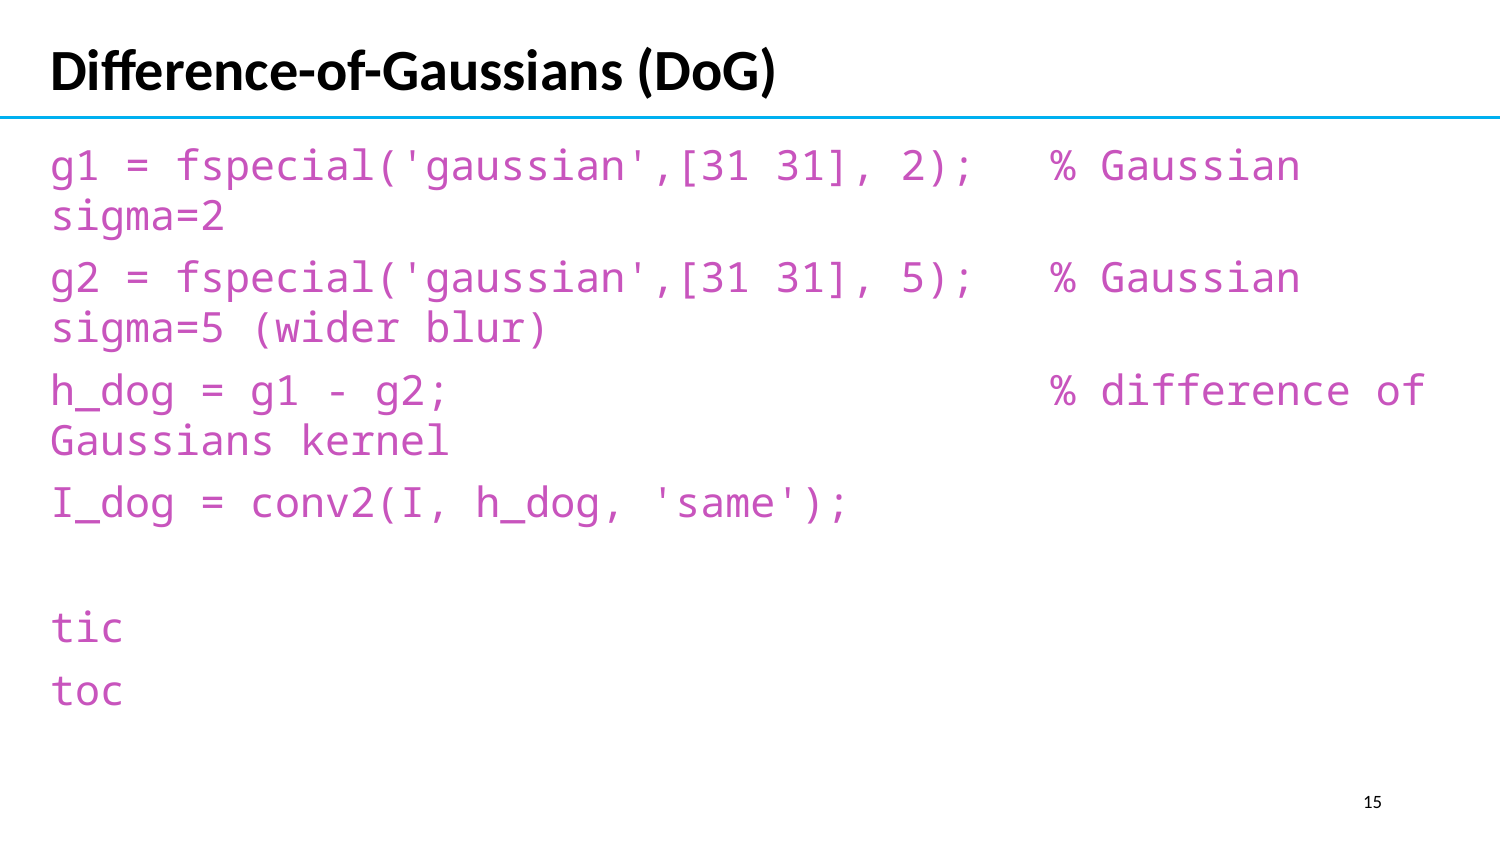

# Difference-of-Gaussians (DoG)
g1 = fspecial('gaussian',[31 31], 2);   % Gaussian sigma=2
g2 = fspecial('gaussian',[31 31], 5);   % Gaussian sigma=5 (wider blur)
h_dog = g1 - g2;                        % difference of Gaussians kernel
I_dog = conv2(I, h_dog, 'same');

tic
toc

15